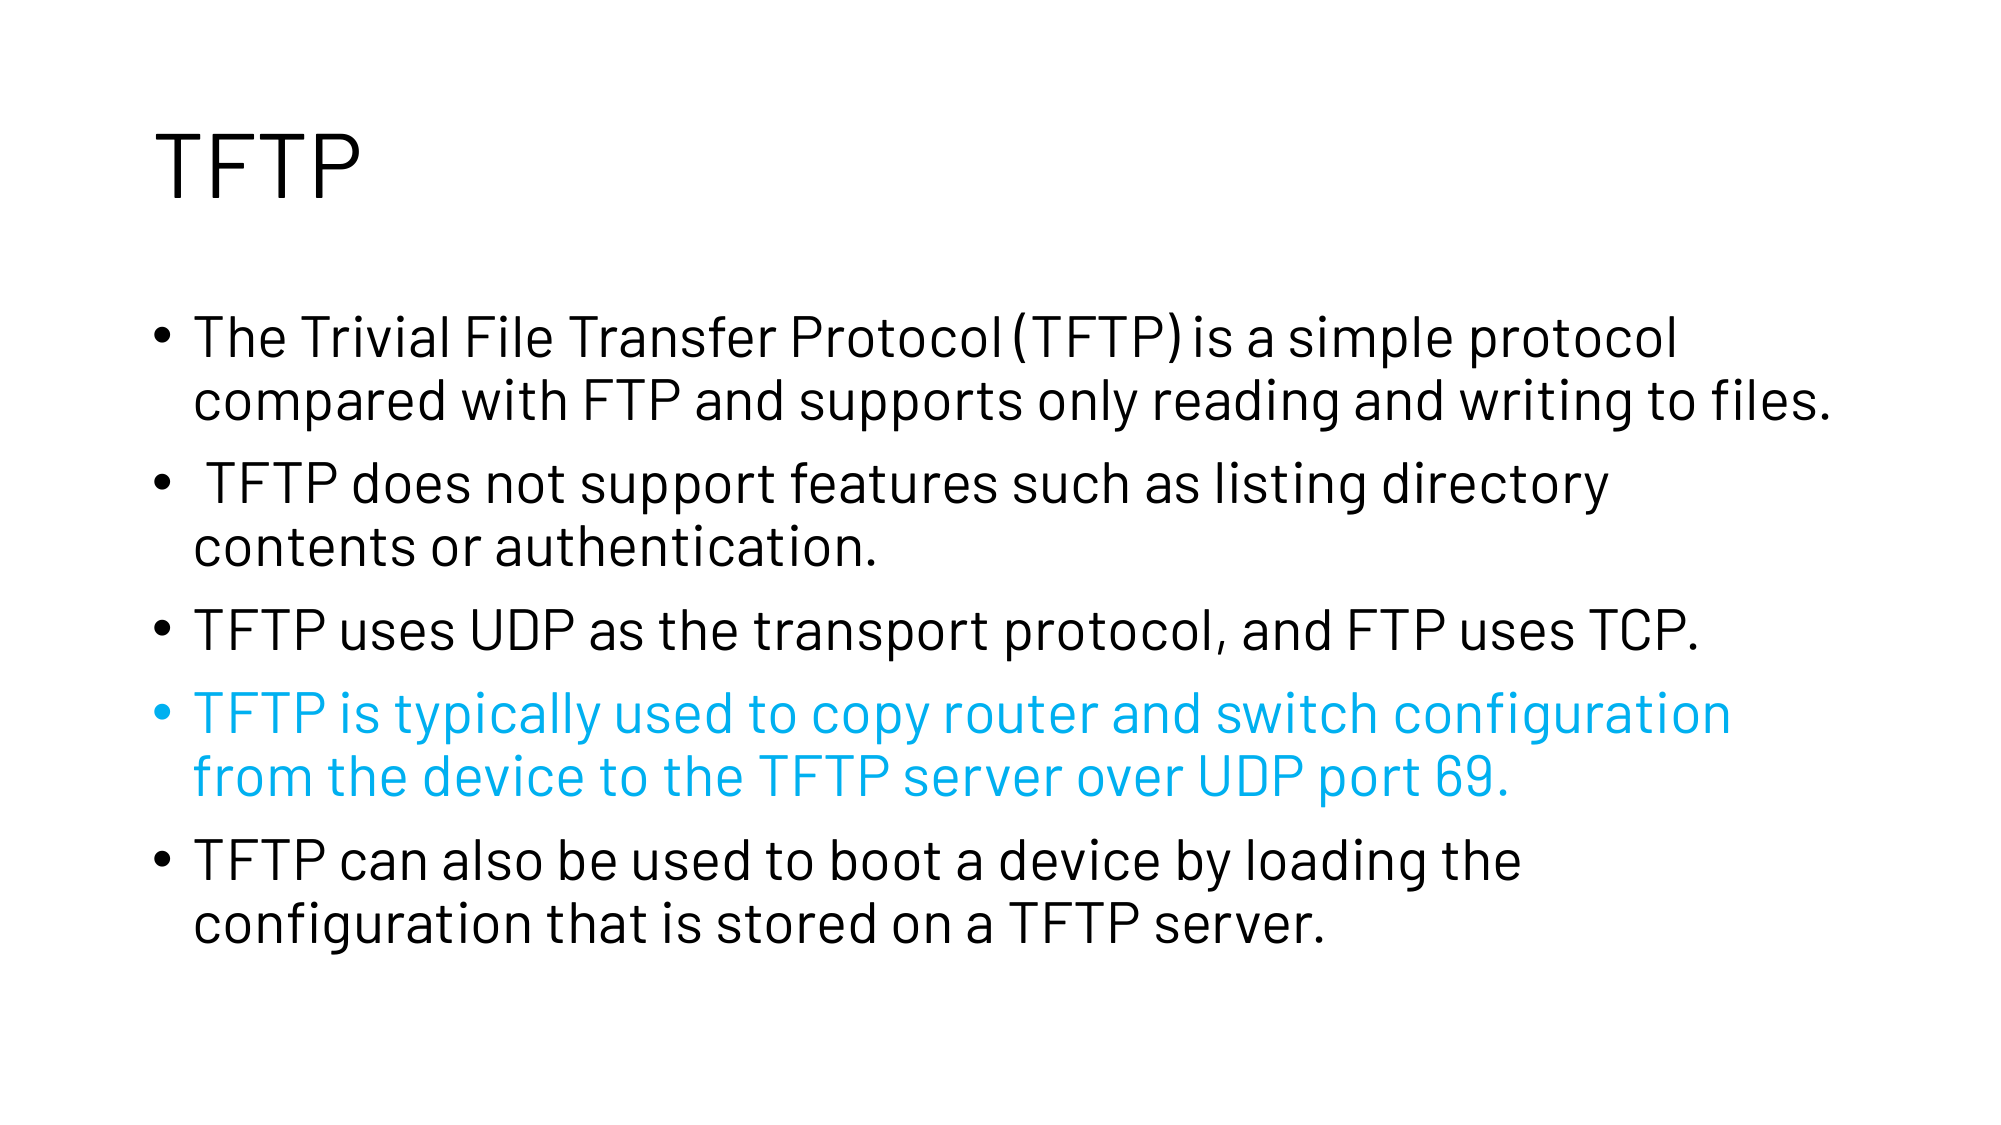

# TFTP
The Trivial File Transfer Protocol (TFTP) is a simple protocol compared with FTP and supports only reading and writing to files.
 TFTP does not support features such as listing directory contents or authentication.
TFTP uses UDP as the transport protocol, and FTP uses TCP.
TFTP is typically used to copy router and switch configuration from the device to the TFTP server over UDP port 69.
TFTP can also be used to boot a device by loading the configuration that is stored on a TFTP server.